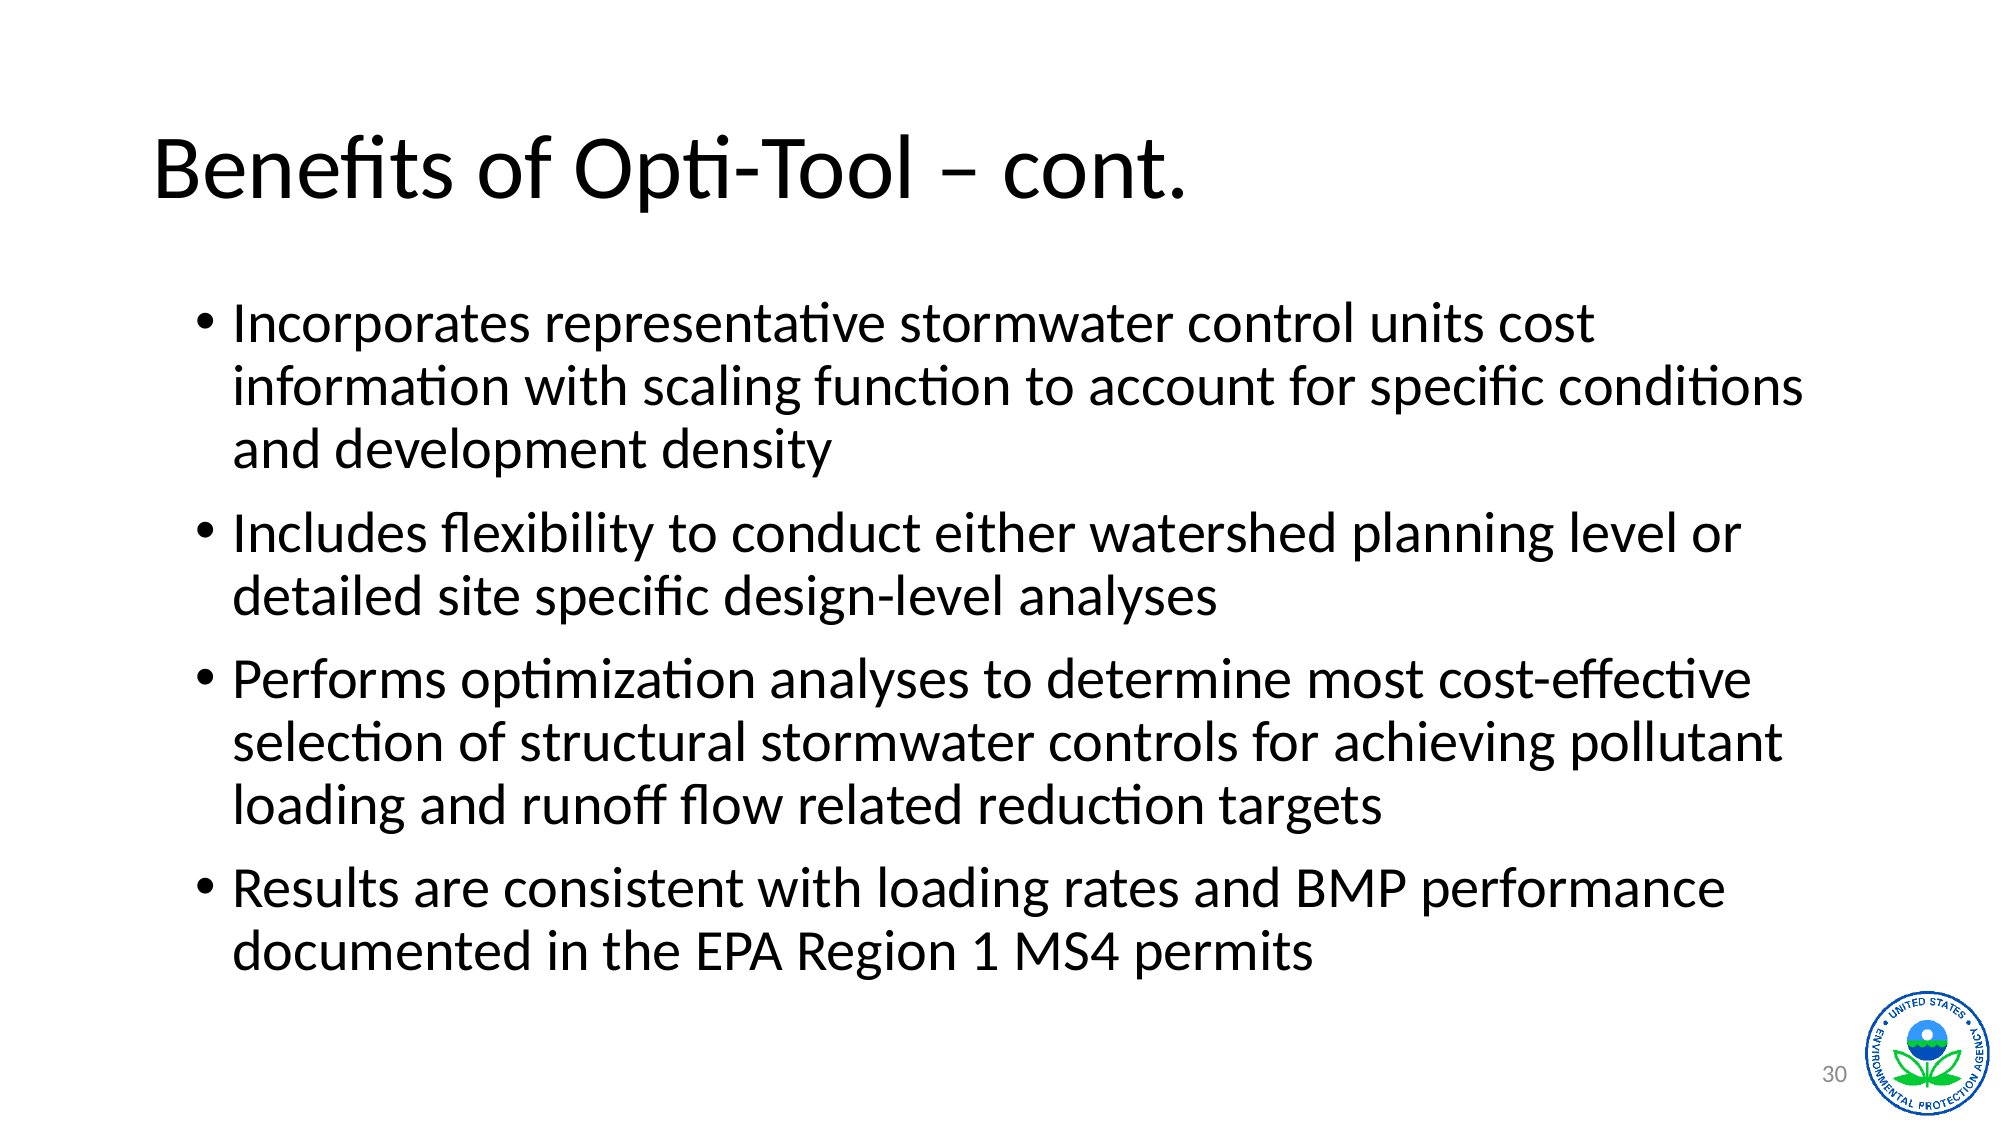

# Benefits of Opti-Tool – cont.
Incorporates representative stormwater control units cost information with scaling function to account for specific conditions and development density
Includes flexibility to conduct either watershed planning level or detailed site specific design-level analyses
Performs optimization analyses to determine most cost-effective selection of structural stormwater controls for achieving pollutant loading and runoff flow related reduction targets
Results are consistent with loading rates and BMP performance documented in the EPA Region 1 MS4 permits

30